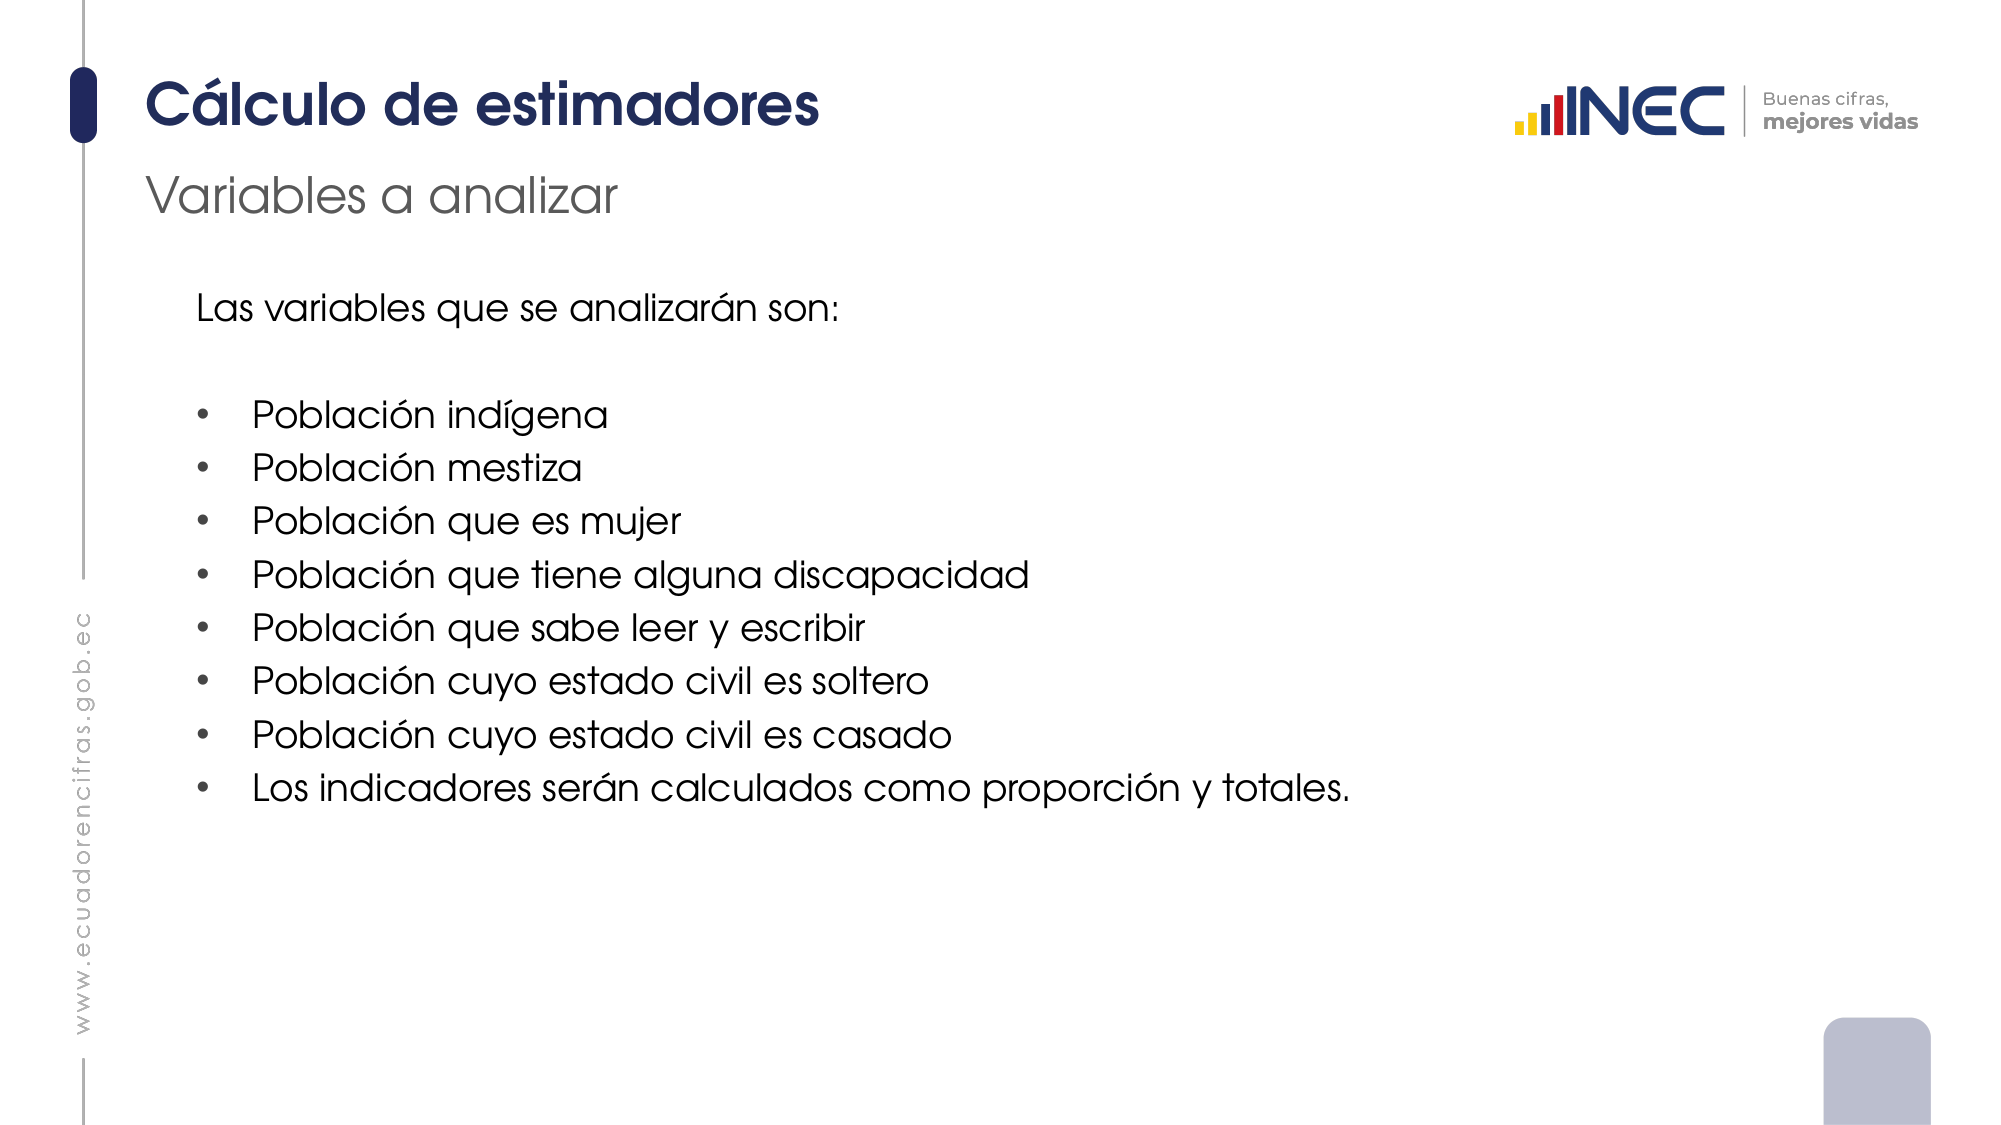

# Cálculo de estimadores
Variables a analizar
Las variables que se analizarán son:

Población indígena
Población mestiza
Población que es mujer
Población que tiene alguna discapacidad
Población que sabe leer y escribir
Población cuyo estado civil es soltero
Población cuyo estado civil es casado
Los indicadores serán calculados como proporción y totales.